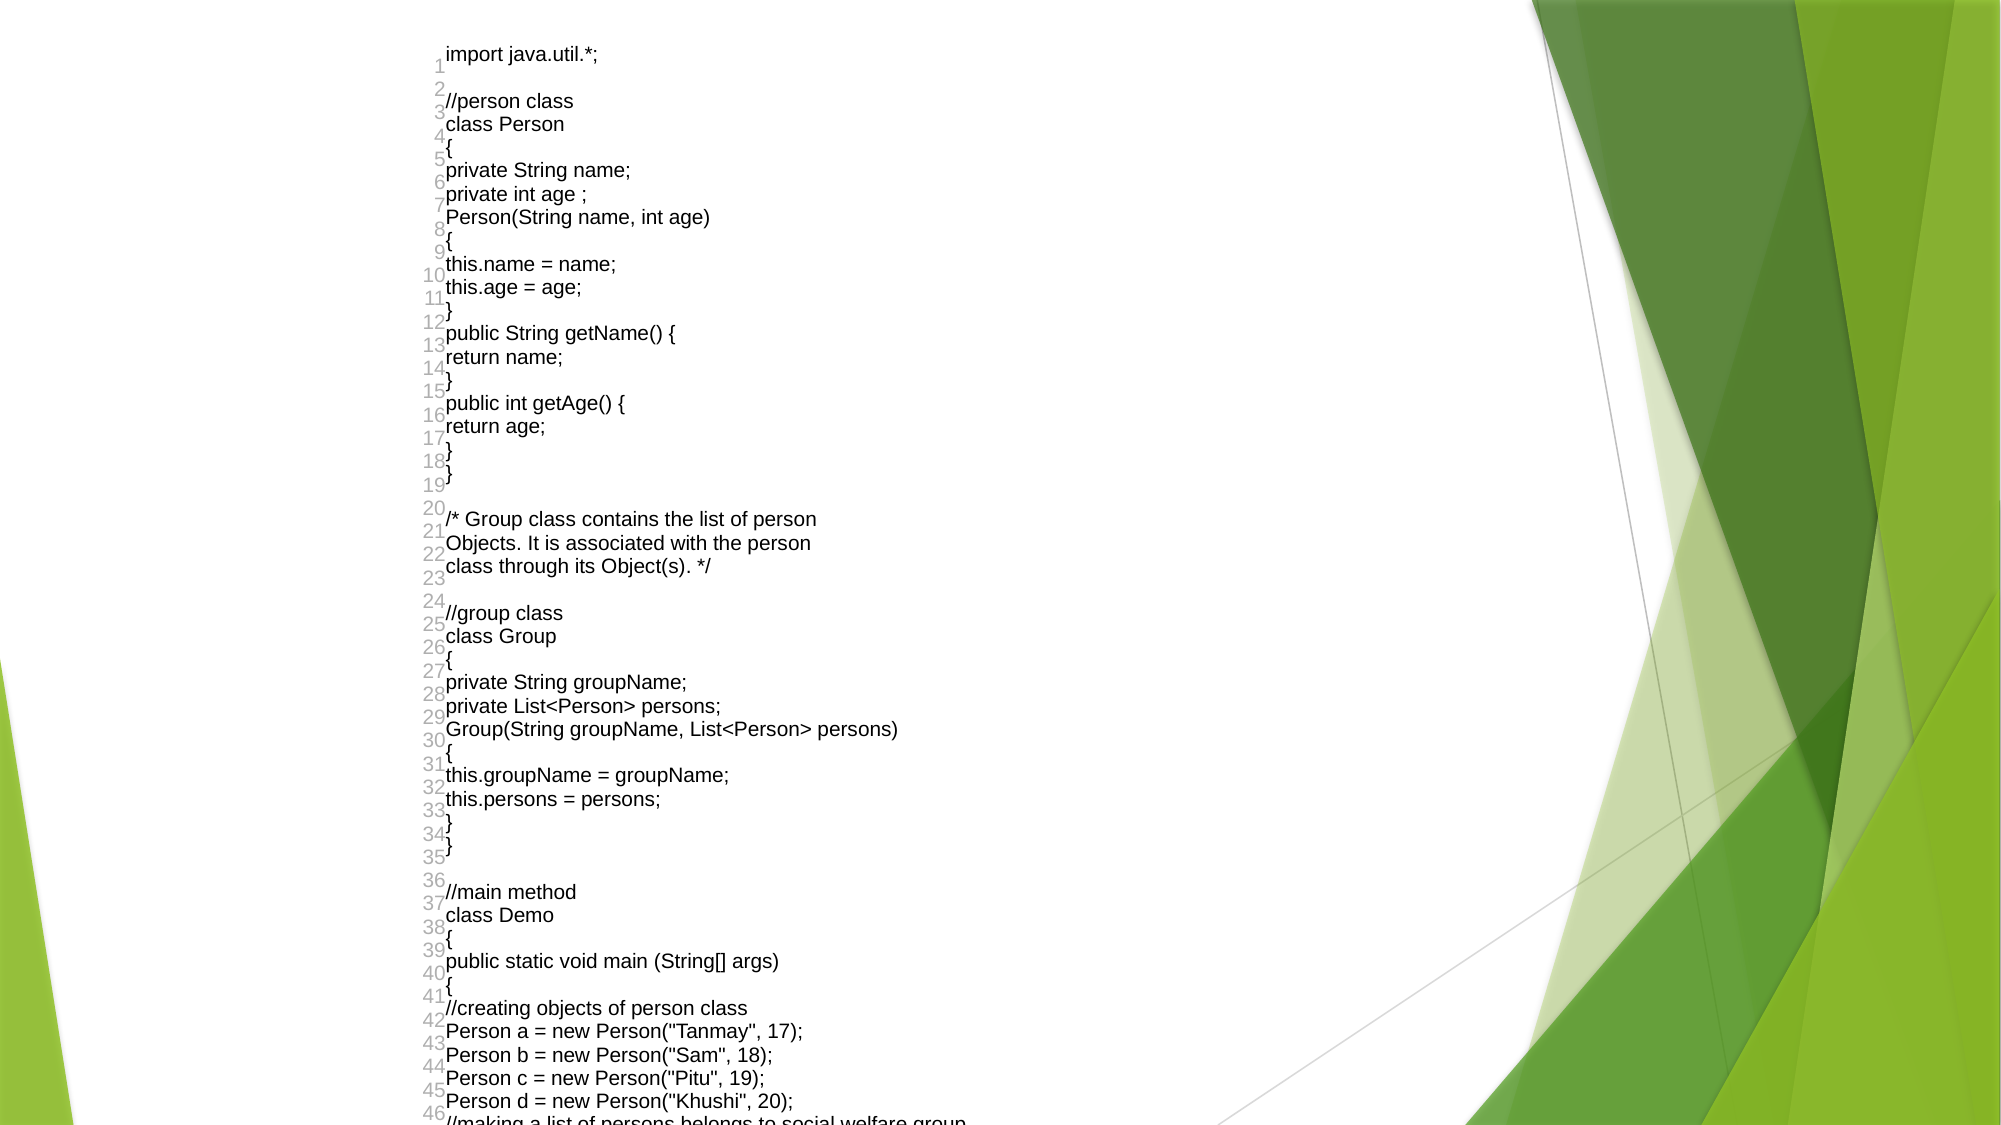

| 1 2 3 4 5 6 7 8 9 10 11 12 13 14 15 16 17 18 19 20 21 22 23 24 25 26 27 28 29 30 31 32 33 34 35 36 37 38 39 40 41 42 43 44 45 46 47 48 49 50 51 52 53 54 55 56 57 58 59 60 61 62 63 64 65 66 67 68 69 70 71 72 | import java.util.\*;   //person class class Person { private String name; private int age ; Person(String name, int age) { this.name = name; this.age = age; } public String getName() { return name; } public int getAge() { return age; } }   /\* Group class contains the list of person Objects. It is associated with the person class through its Object(s). \*/   //group class class Group { private String groupName; private List<Person> persons; Group(String groupName, List<Person> persons) { this.groupName = groupName; this.persons = persons; } }   //main method class Demo { public static void main (String[] args) {   //creating objects of person class Person a = new Person("Tanmay", 17); Person b = new Person("Sam", 18); Person c = new Person("Pitu", 19); Person d = new Person("Khushi", 20); //making a list of persons belongs to social welfare group List<Person> p1 = new ArrayList<>(); p1.add(a); p1.add(c); //making a list of persons belongs to drama fest group List<Person> p2 = new ArrayList<>(); p2.add(b); p2.add(d); //creating objects of group class Group swGrp = new Group("Social Welfare", p1); Group dfGrp = new Group("Drama Fest", p2); //before deleting drama fest group System.out.println("List of persons in Drama Fest group:"); for(Person p : p2) { System.out.println("Person name: " + p.getName() + ", Age:" + p.getAge() + ", Group: Drama Fest"); } //deleting drama fest group dfGrp = null; //after deleting drama fest group //person list will not destroy System.out.println("List of persons after deleting Drama Fest group:"); for(Person p : p2) { System.out.println("Person name: " + p.getName() + ", Age: " + p.getAge()); } } } |
| --- | --- |